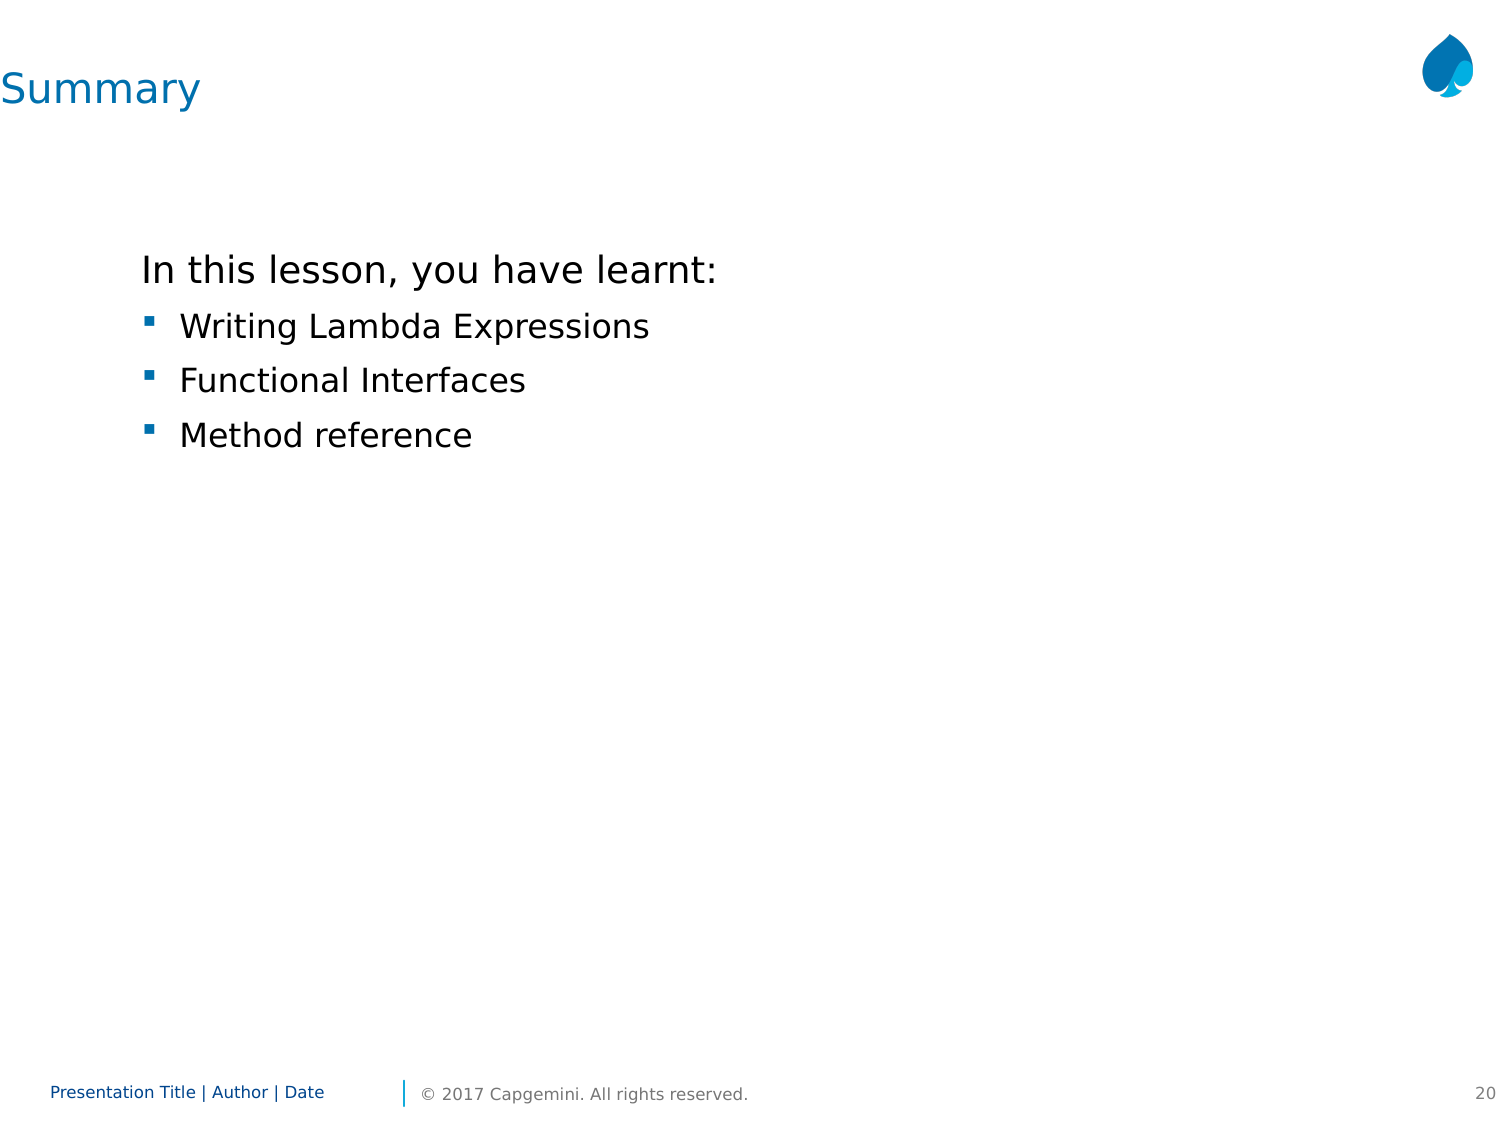

Summary
In this lesson, you have learnt:
Writing Lambda Expressions
Functional Interfaces
Method reference